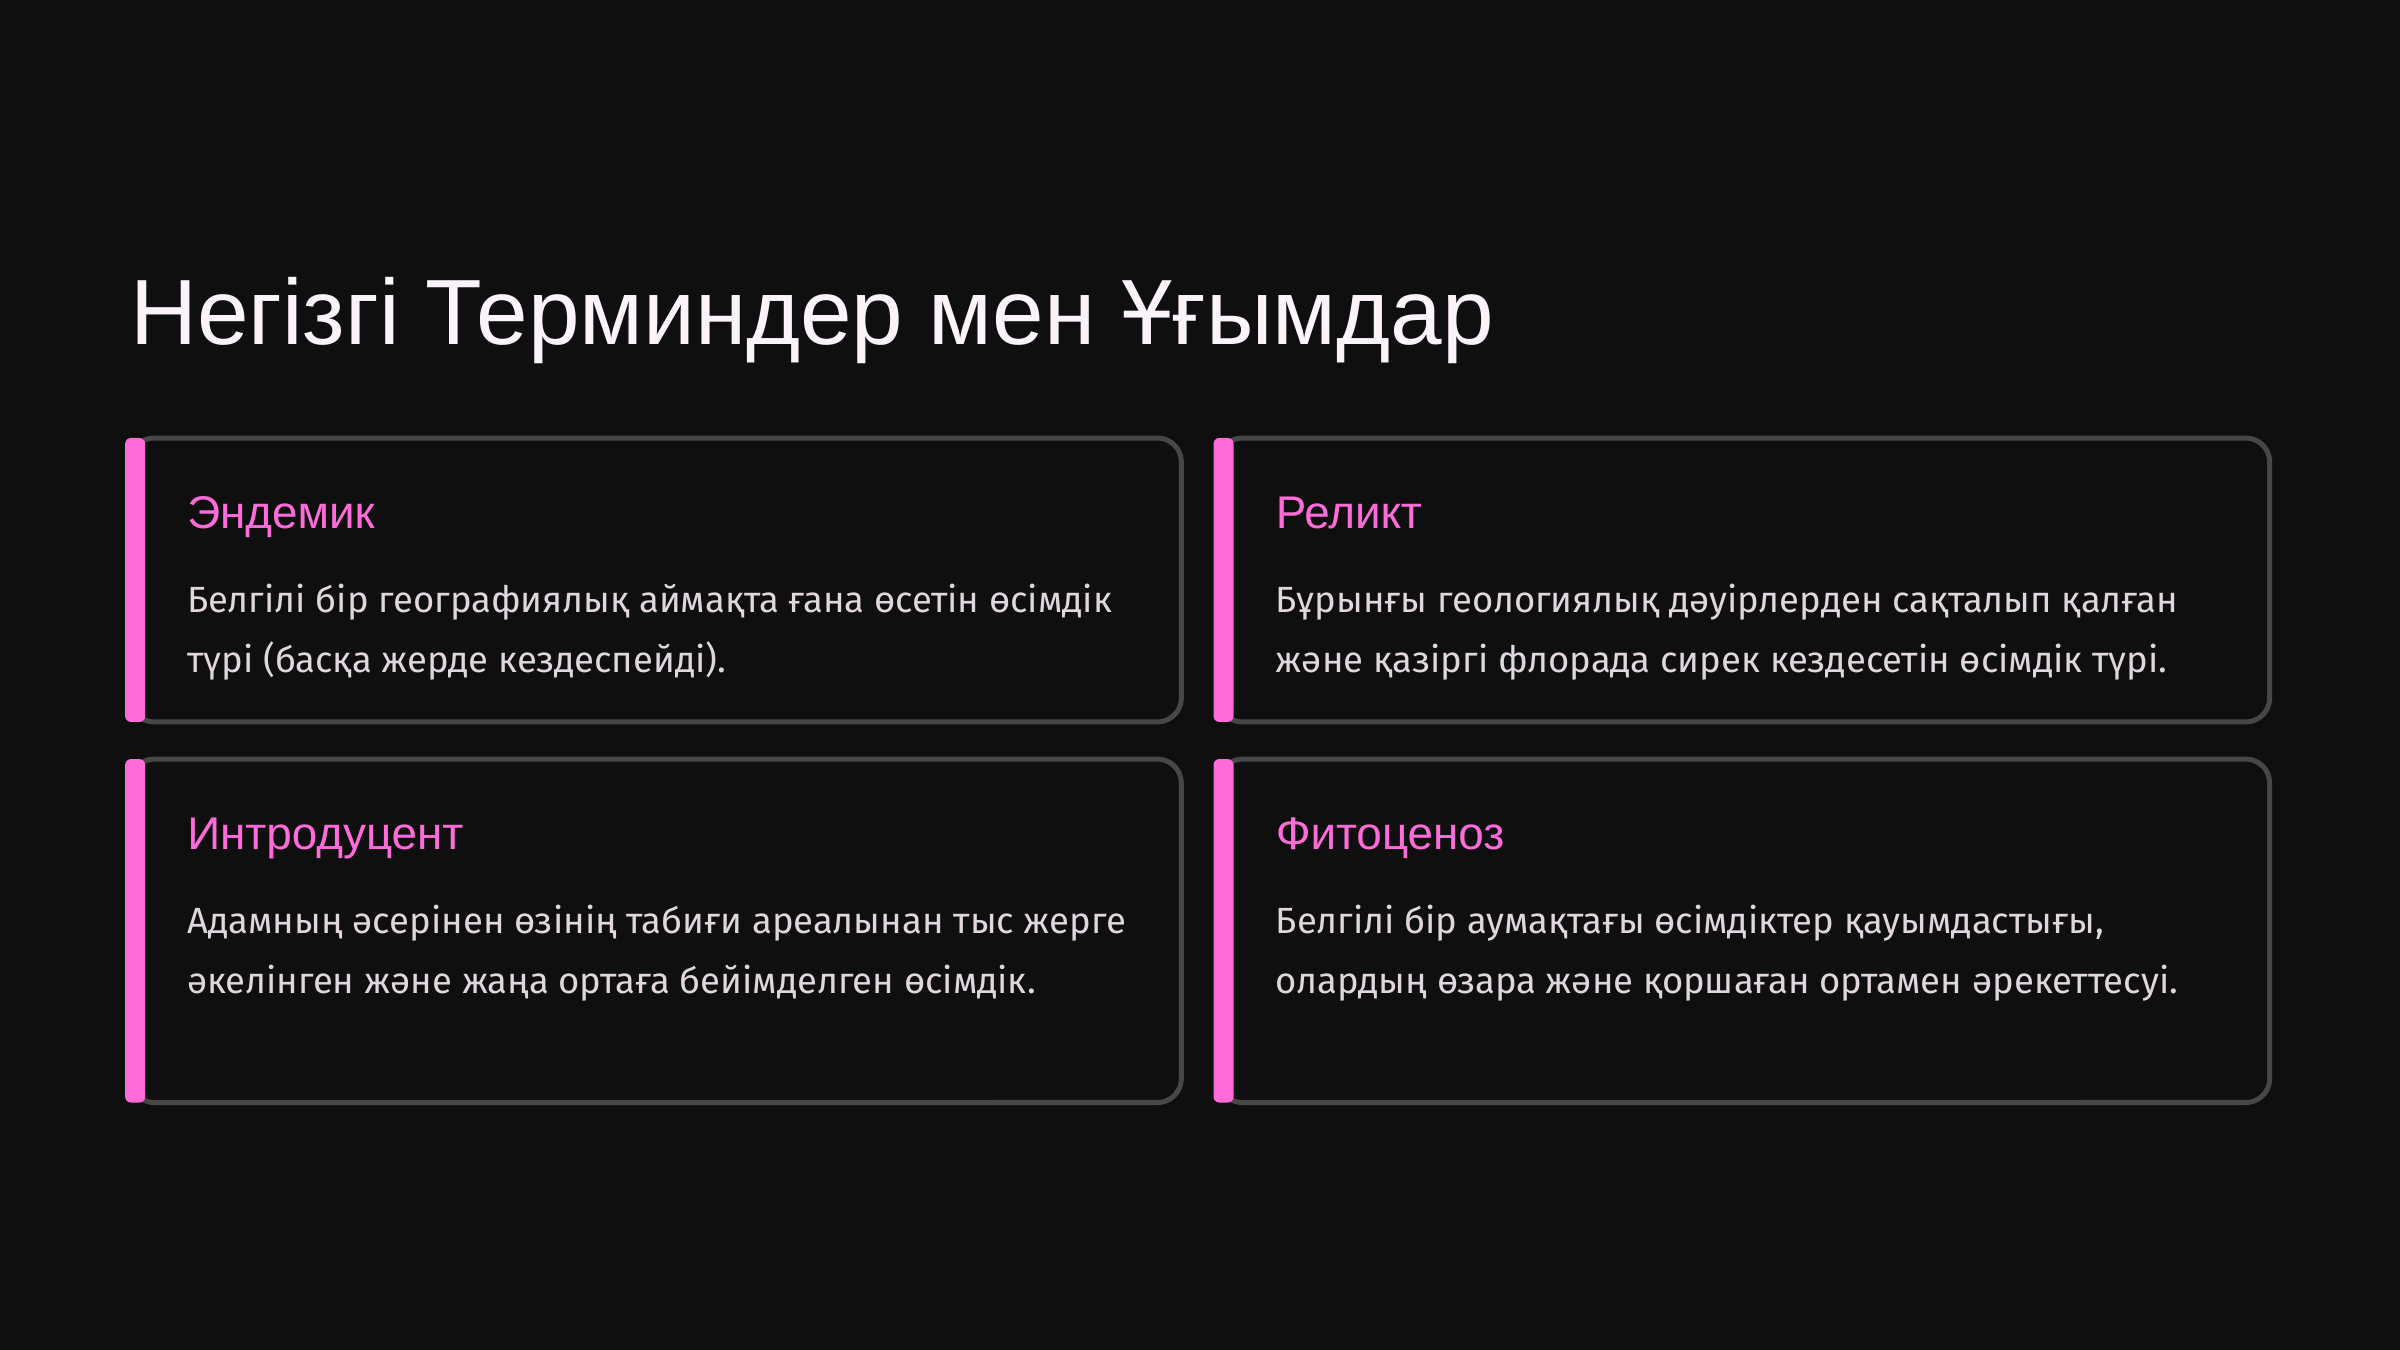

Негізгі Терминдер мен Ұғымдар

Эндемик
Реликт
Белгілі бір географиялық аймақта ғана өсетін өсімдік түрі (басқа жерде кездеспейді).
Бұрынғы геологиялық дәуірлерден сақталып қалған және қазіргі флорада сирек кездесетін өсімдік түрі.

Интродуцент
Фитоценоз
Адамның әсерінен өзінің табиғи ареалынан тыс жерге әкелінген және жаңа ортаға бейімделген өсімдік.
Белгілі бір аумақтағы өсімдіктер қауымдастығы, олардың өзара және қоршаған ортамен әрекеттесуі.